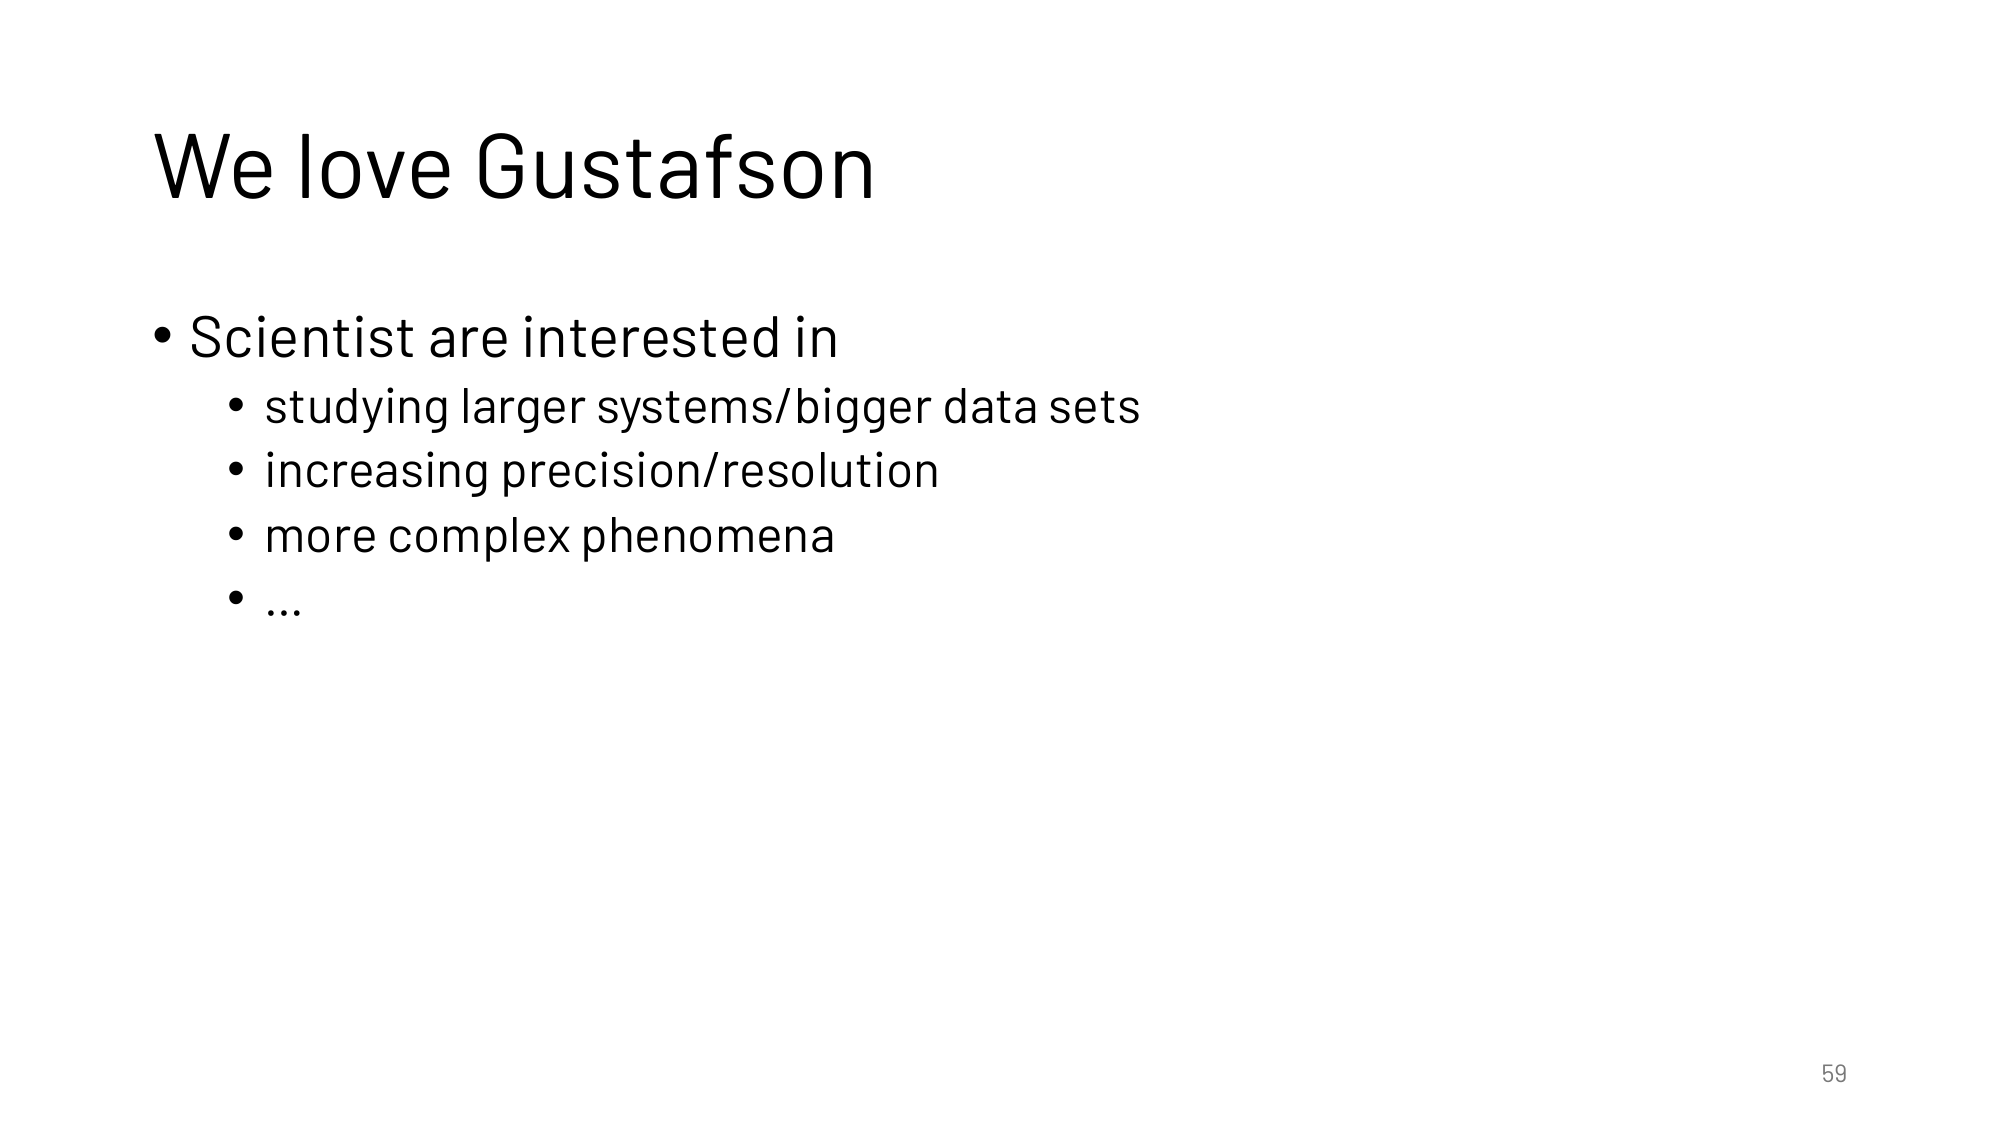

# We love Gustafson
Scientist are interested in
studying larger systems/bigger data sets
increasing precision/resolution
more complex phenomena
…
59